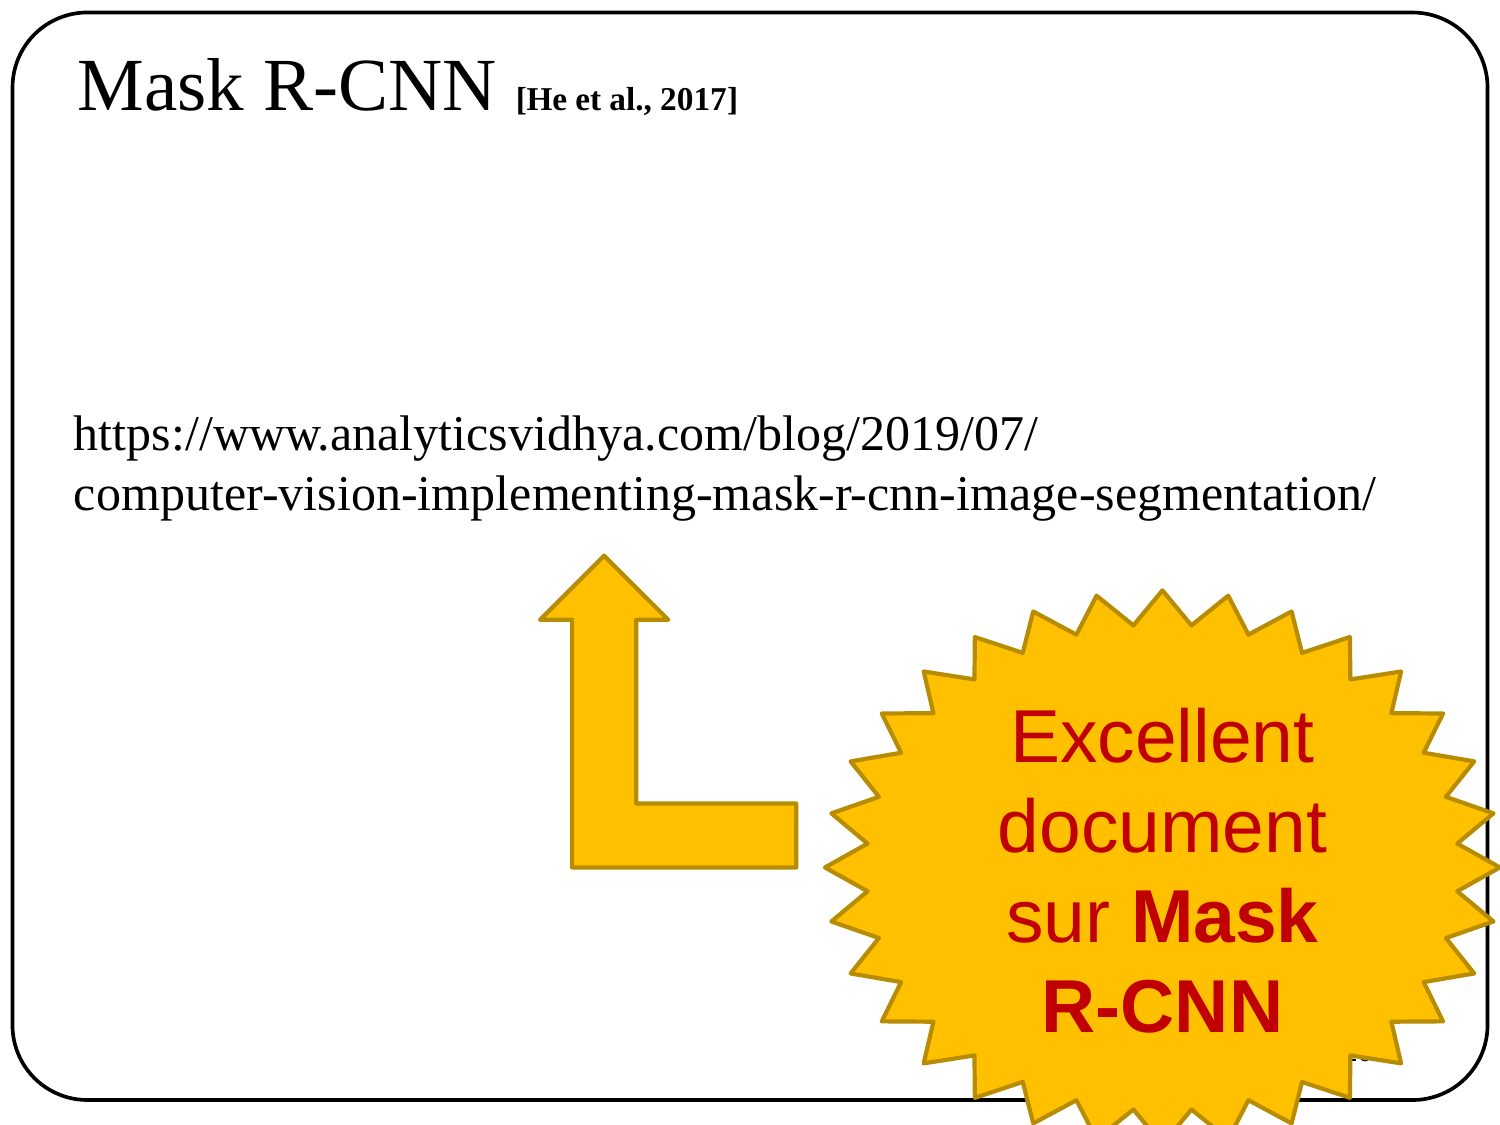

Mask R-CNN [He et al., 2017]
https://www.analyticsvidhya.com/blog/2019/07/
computer-vision-implementing-mask-r-cnn-image-segmentation/

Excellent document sur Mask R-CNN
120